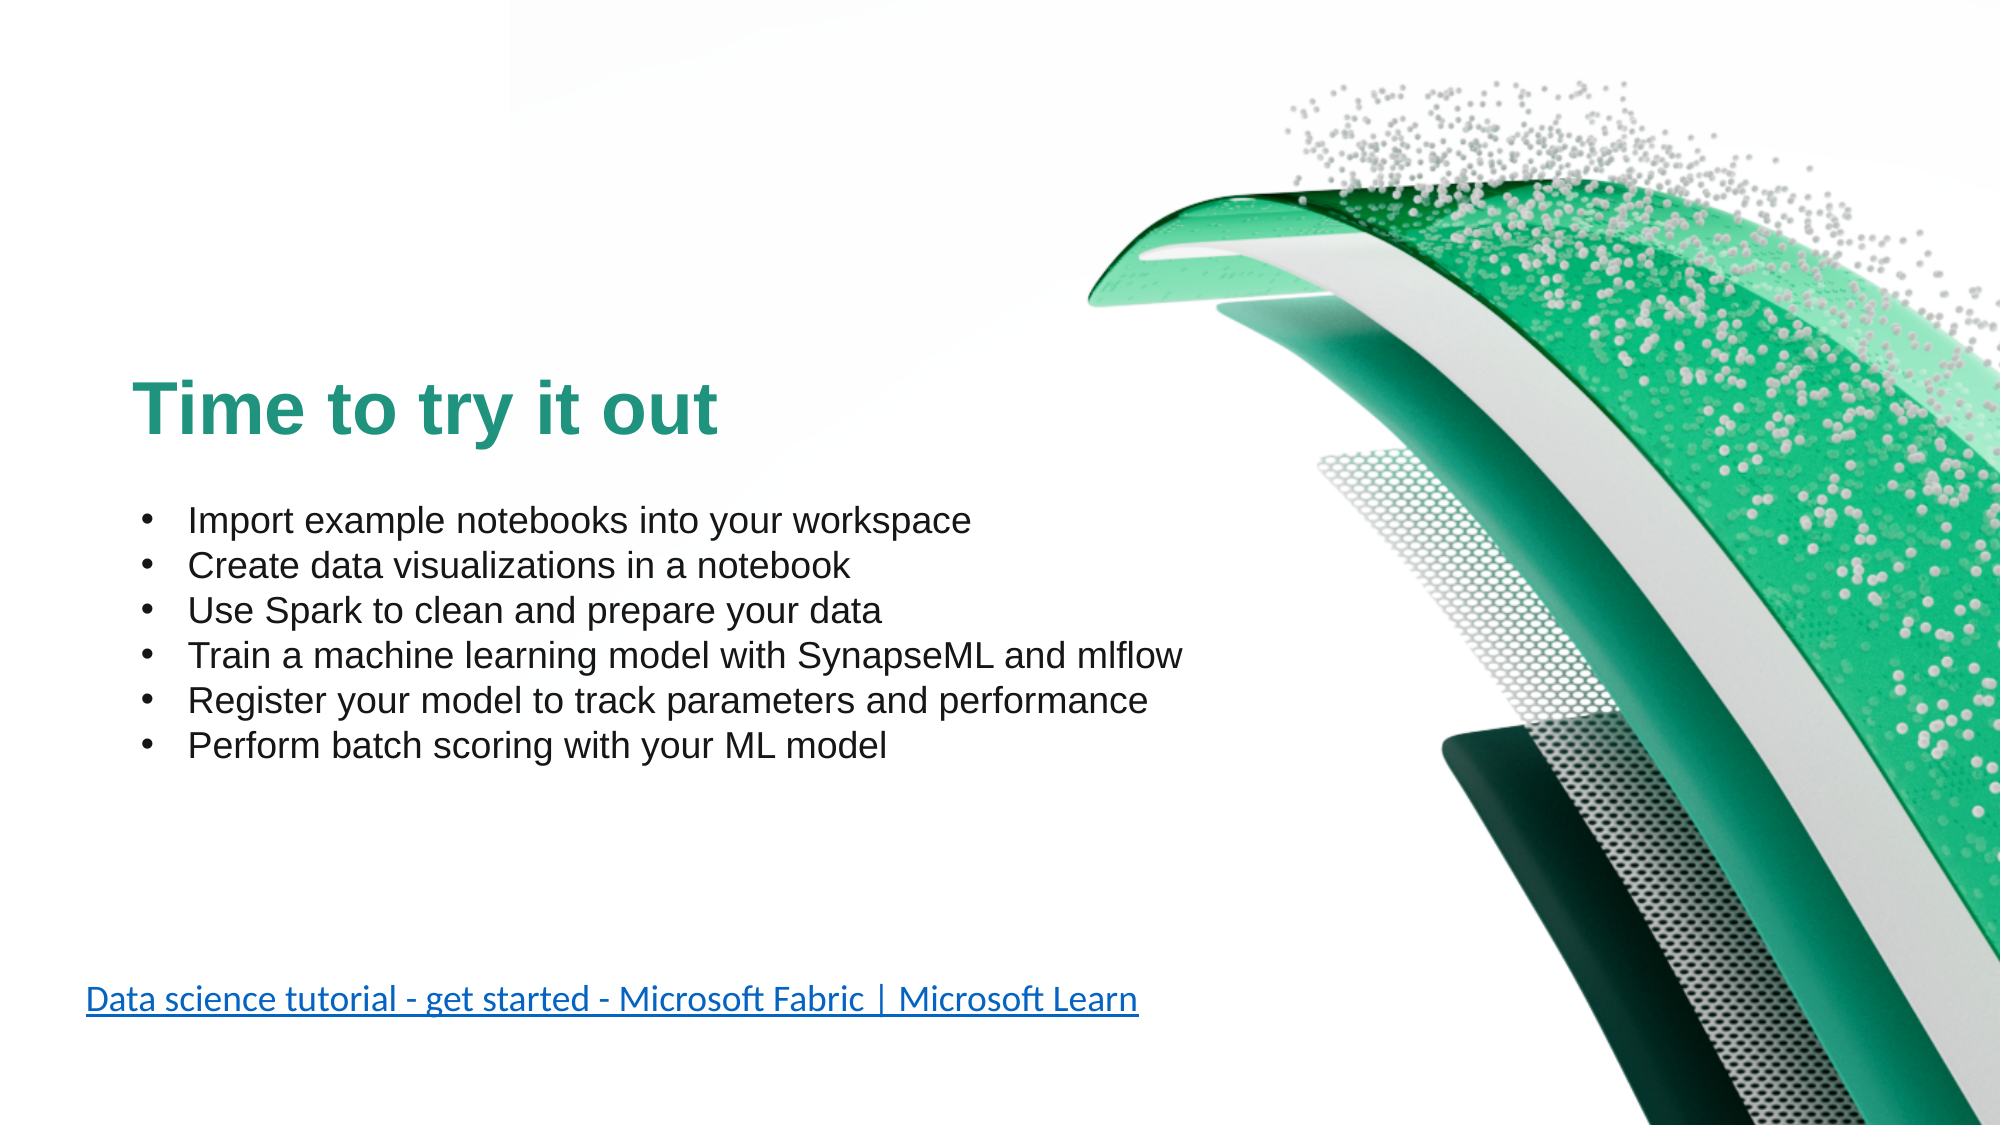

Time to try it out
Import example notebooks into your workspace
Create data visualizations in a notebook
Use Spark to clean and prepare your data
Train a machine learning model with SynapseML and mlflow
Register your model to track parameters and performance
Perform batch scoring with your ML model
Data science tutorial - get started - Microsoft Fabric | Microsoft Learn